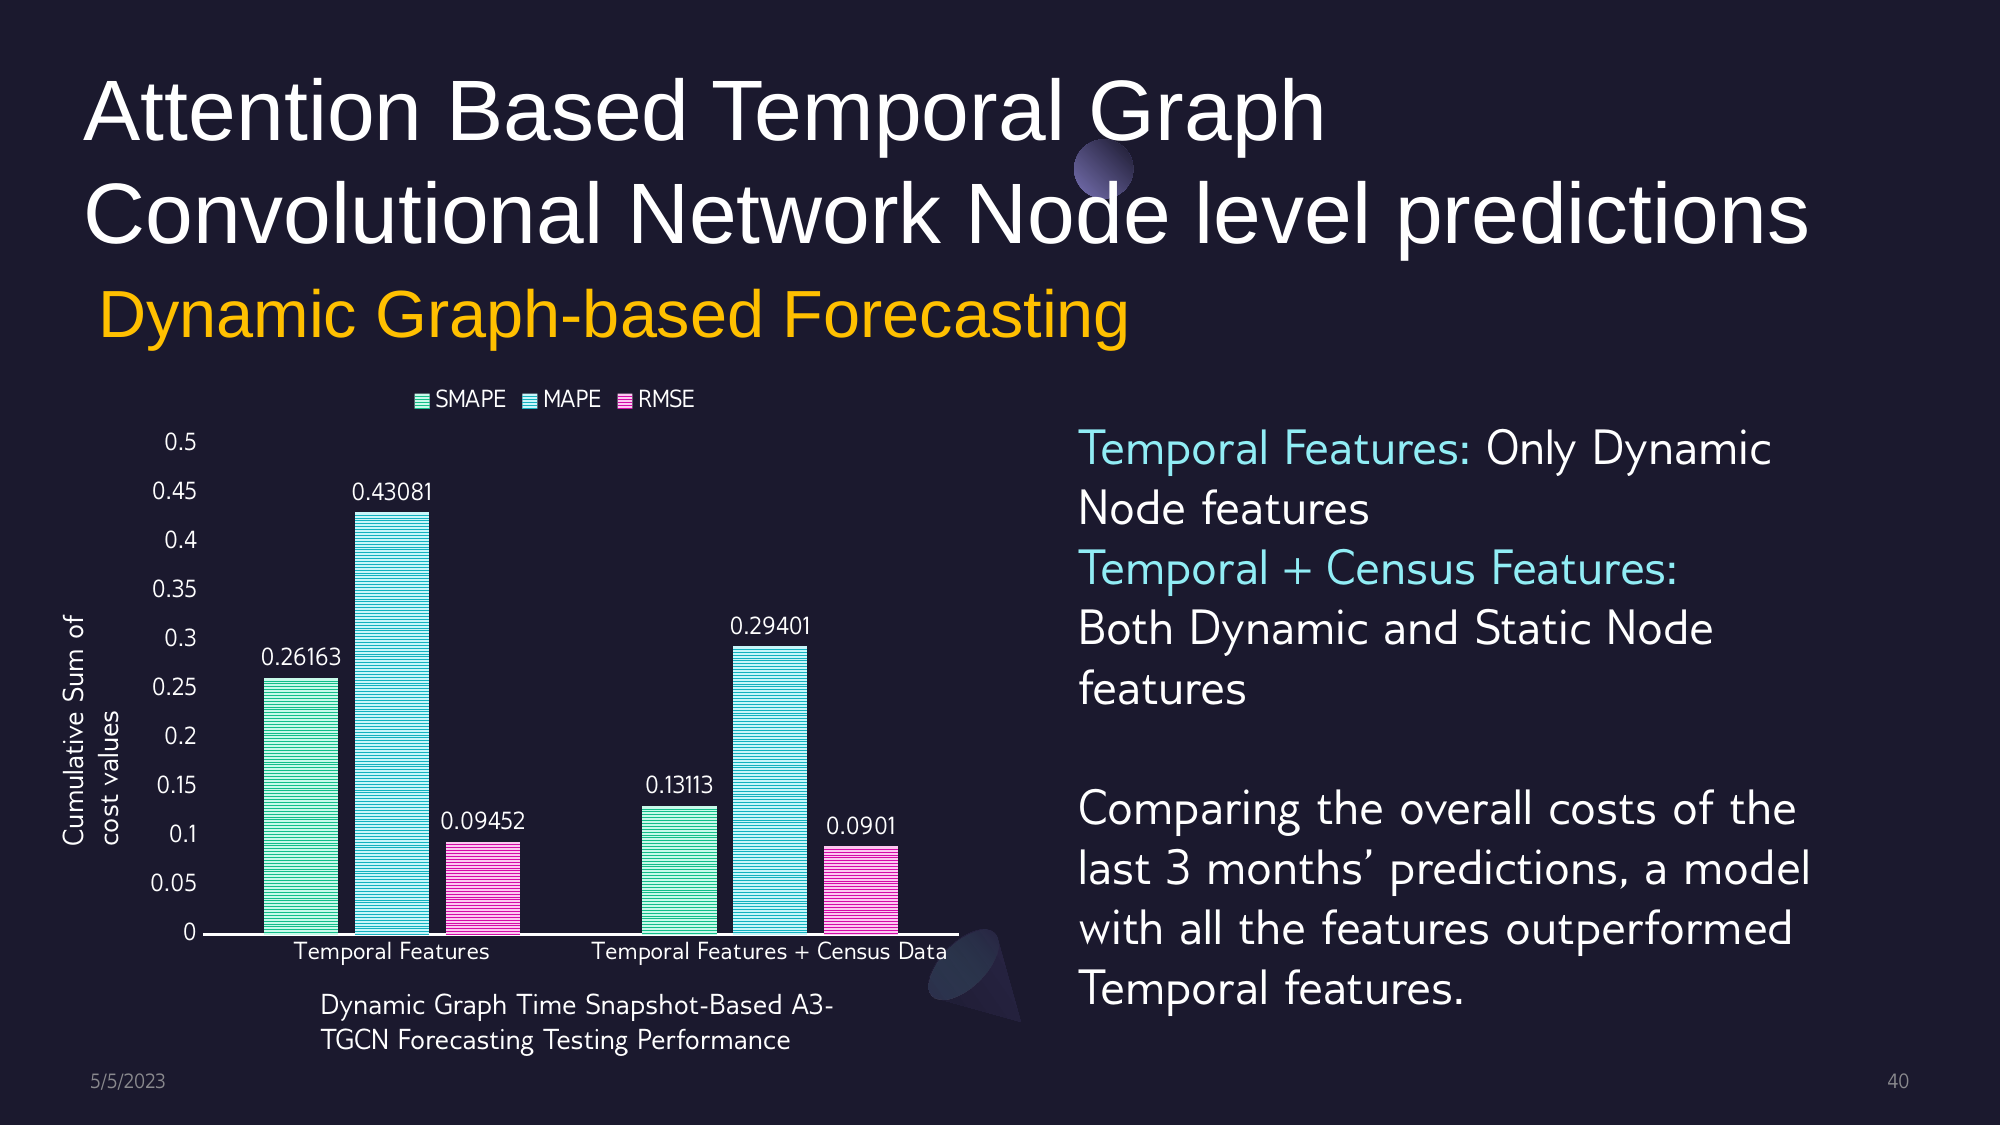

Attention Based Temporal Graph Convolutional Network Node level predictions
Dynamic Graph-based Forecasting

### Chart

| Category | SMAPE | MAPE | RMSE |
|---|---|---|---|
| Temporal Features | 0.26163 | 0.43081 | 0.09452 |
| Temporal Features + Census Data | 0.13113 | 0.29401 | 0.0901 |
Temporal Features: Only Dynamic Node features
Temporal + Census Features:
Both Dynamic and Static Node features

Comparing the overall costs of the last 3 months’ predictions, a model with all the features outperformed Temporal features.
Cumulative Sum of cost values
Dynamic Graph Time Snapshot-Based A3-TGCN Forecasting Testing Performance
5/5/2023
40